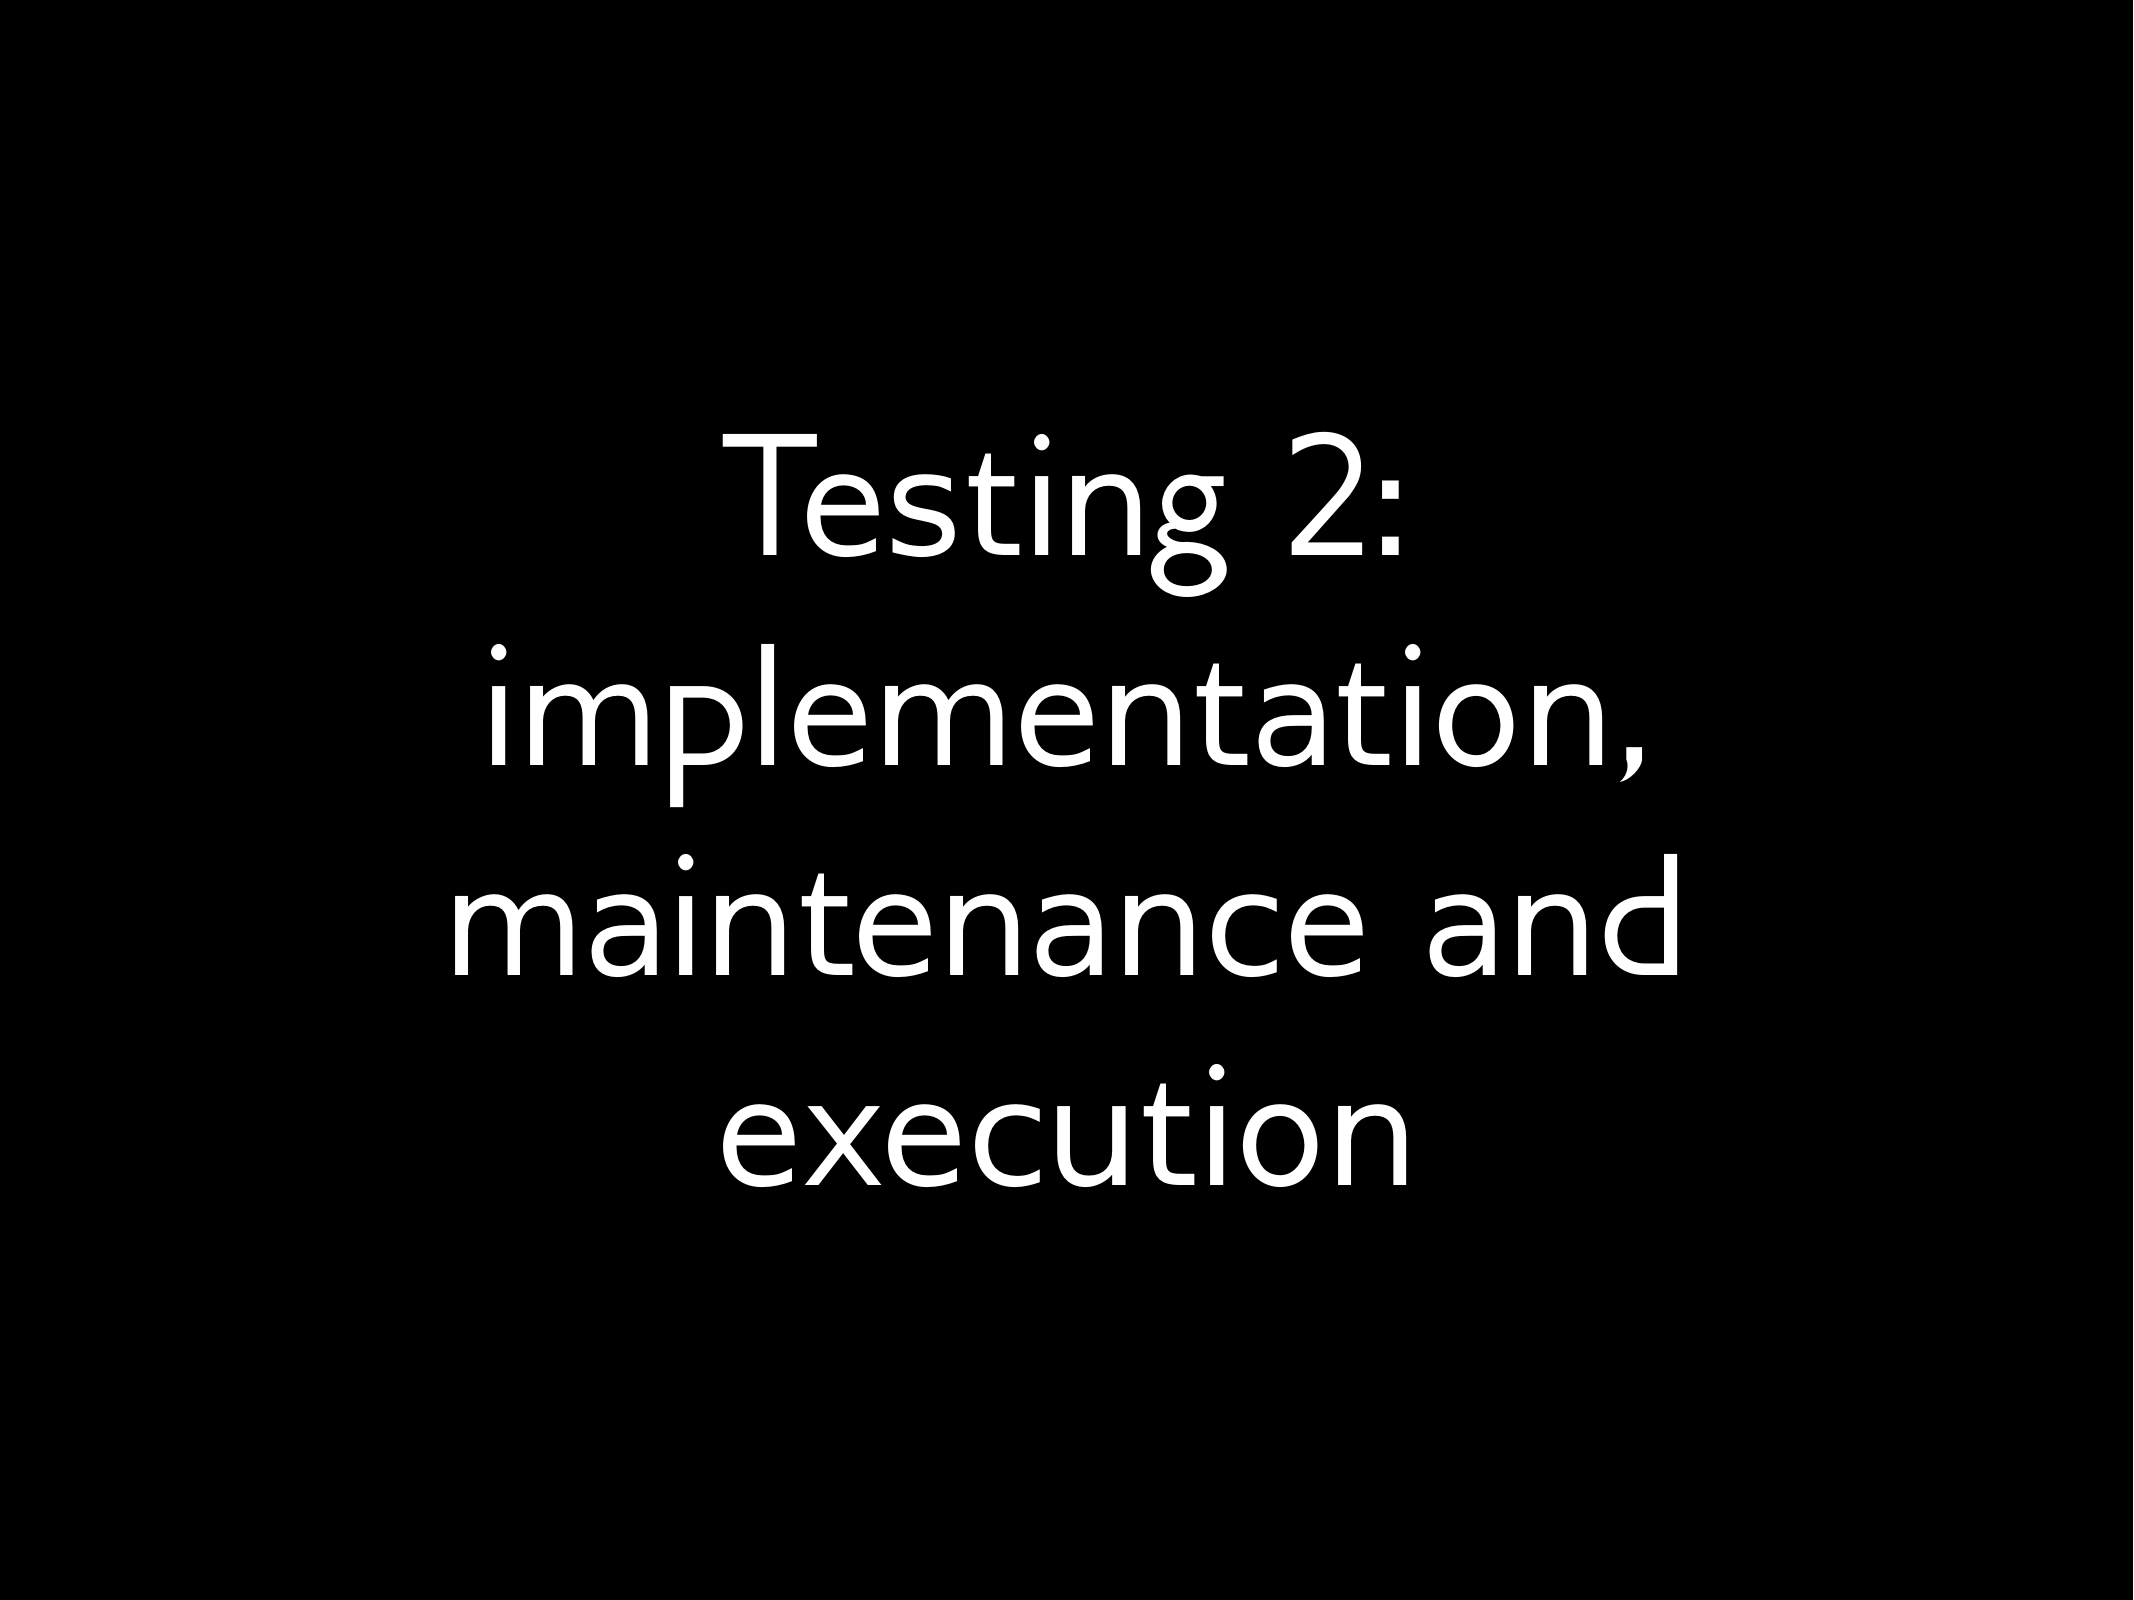

# Testing 2: implementation, maintenance and execution